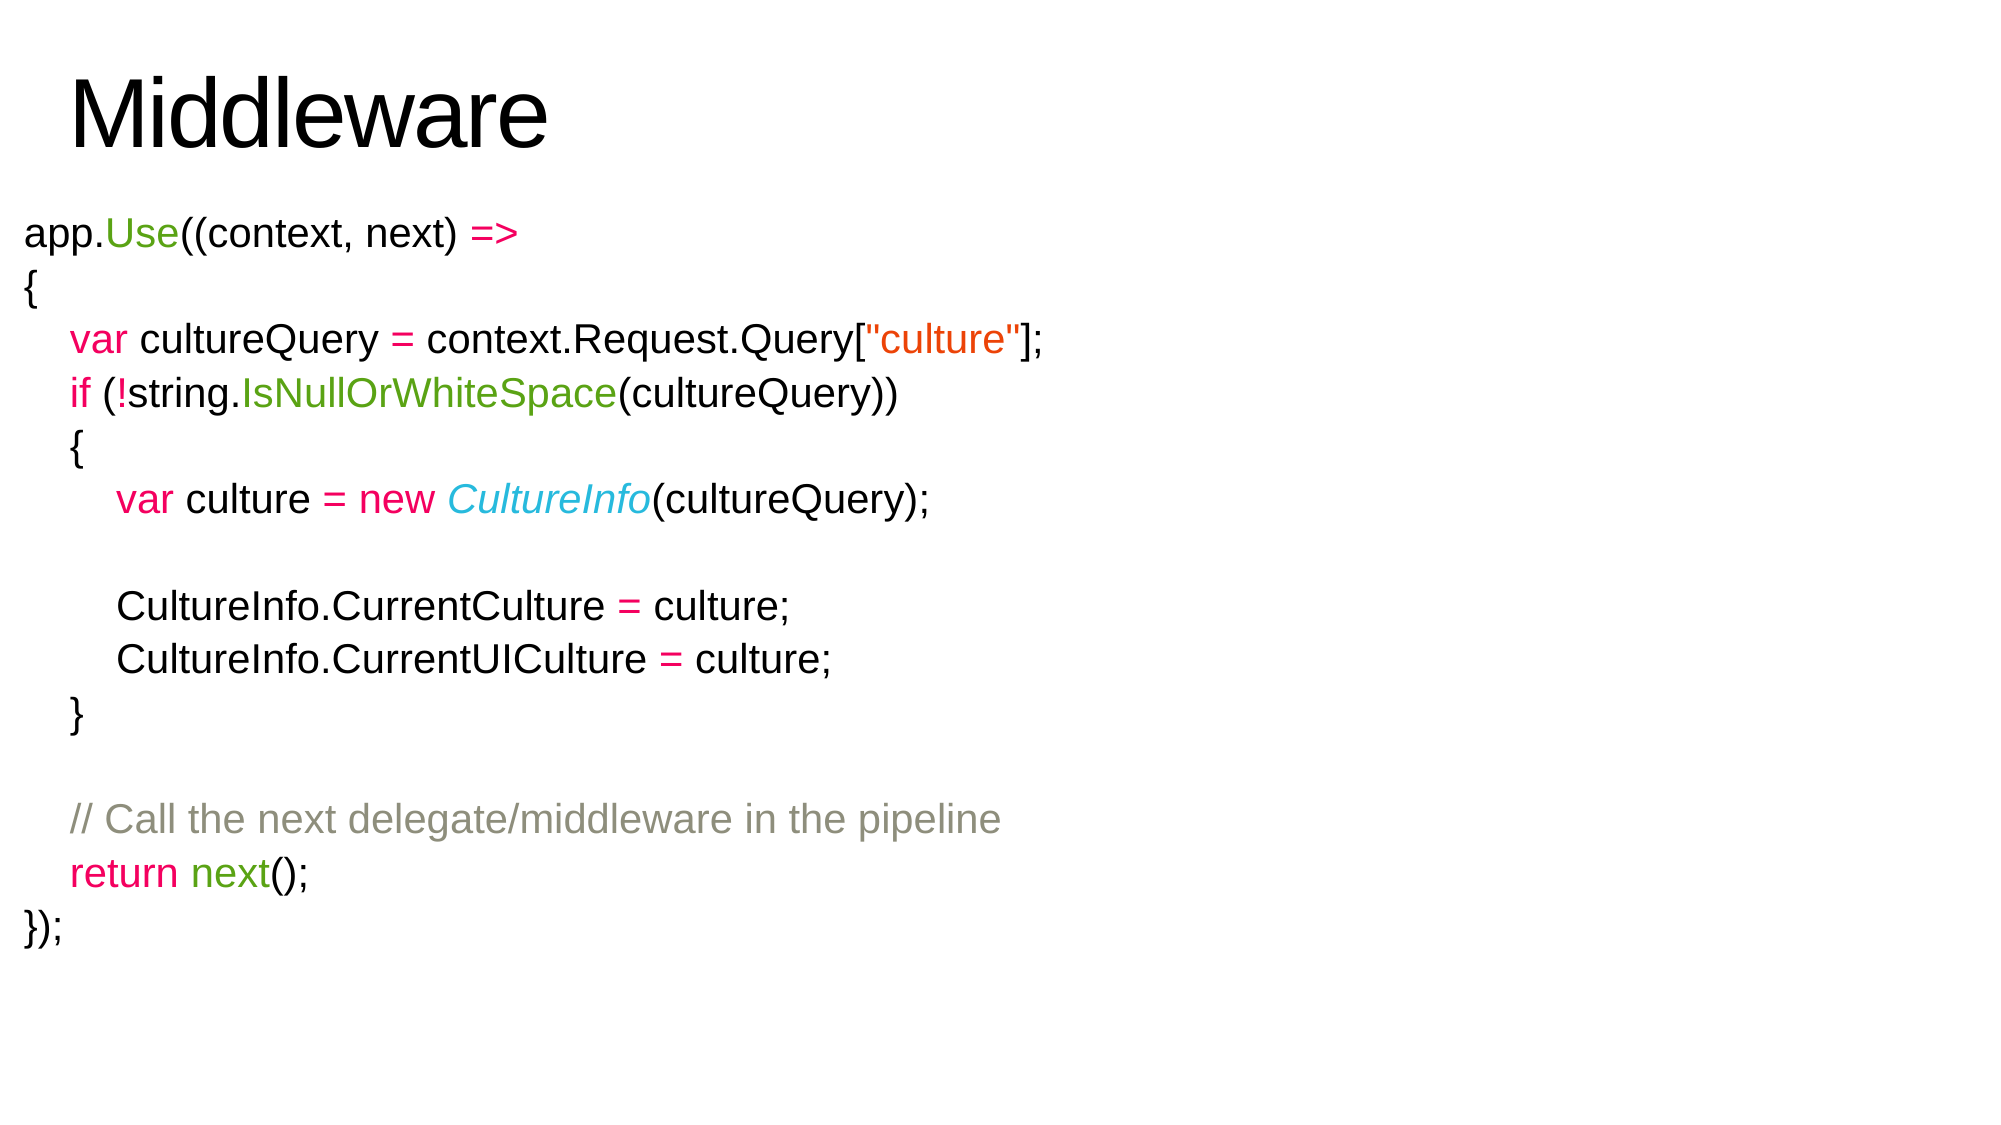

# Middleware
app.Use((context, next) =>
{
    var cultureQuery = context.Request.Query["culture"];
    if (!string.IsNullOrWhiteSpace(cultureQuery))
    {
        var culture = new CultureInfo(cultureQuery);

        CultureInfo.CurrentCulture = culture;
        CultureInfo.CurrentUICulture = culture;
    }

    // Call the next delegate/middleware in the pipeline
    return next();
});